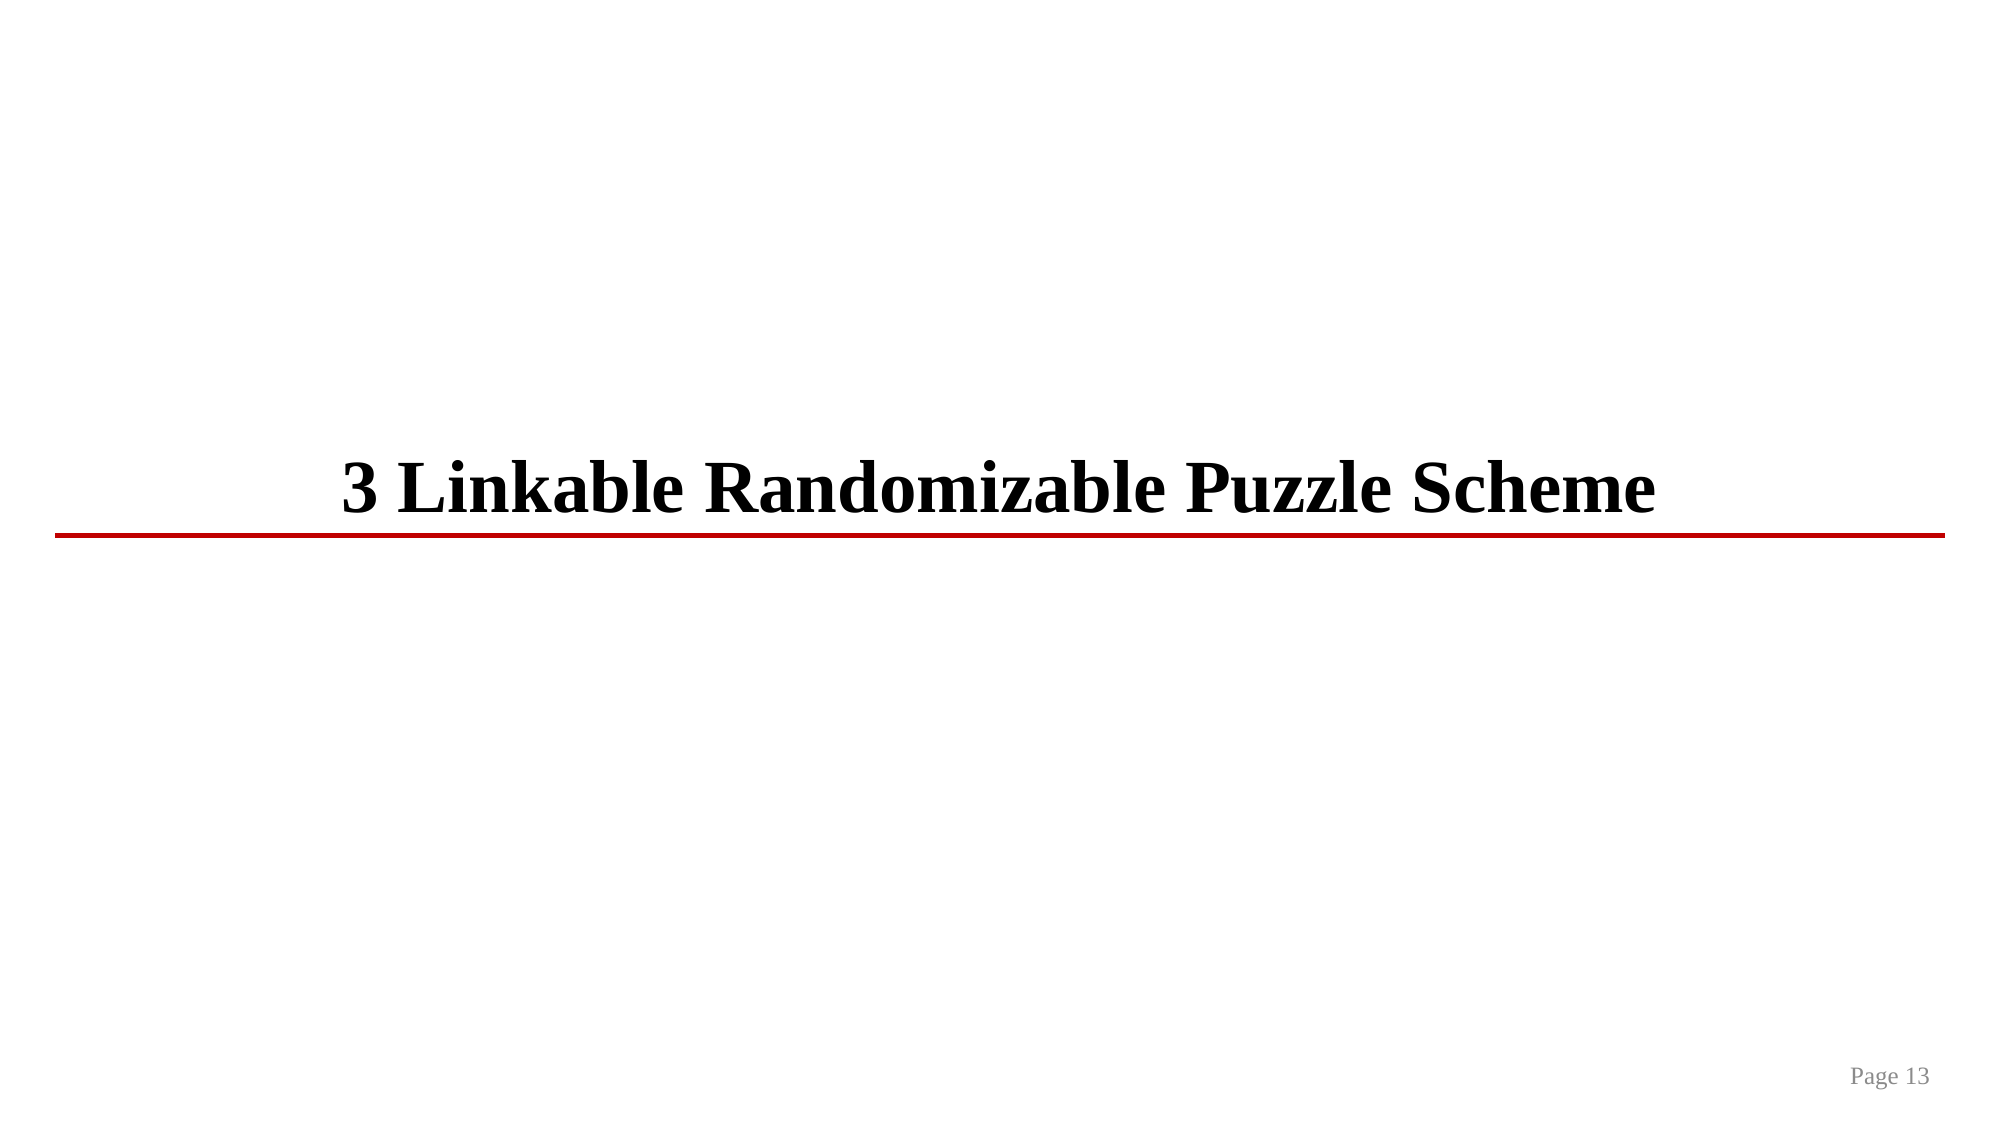

3 Linkable Randomizable Puzzle Scheme
Page 13